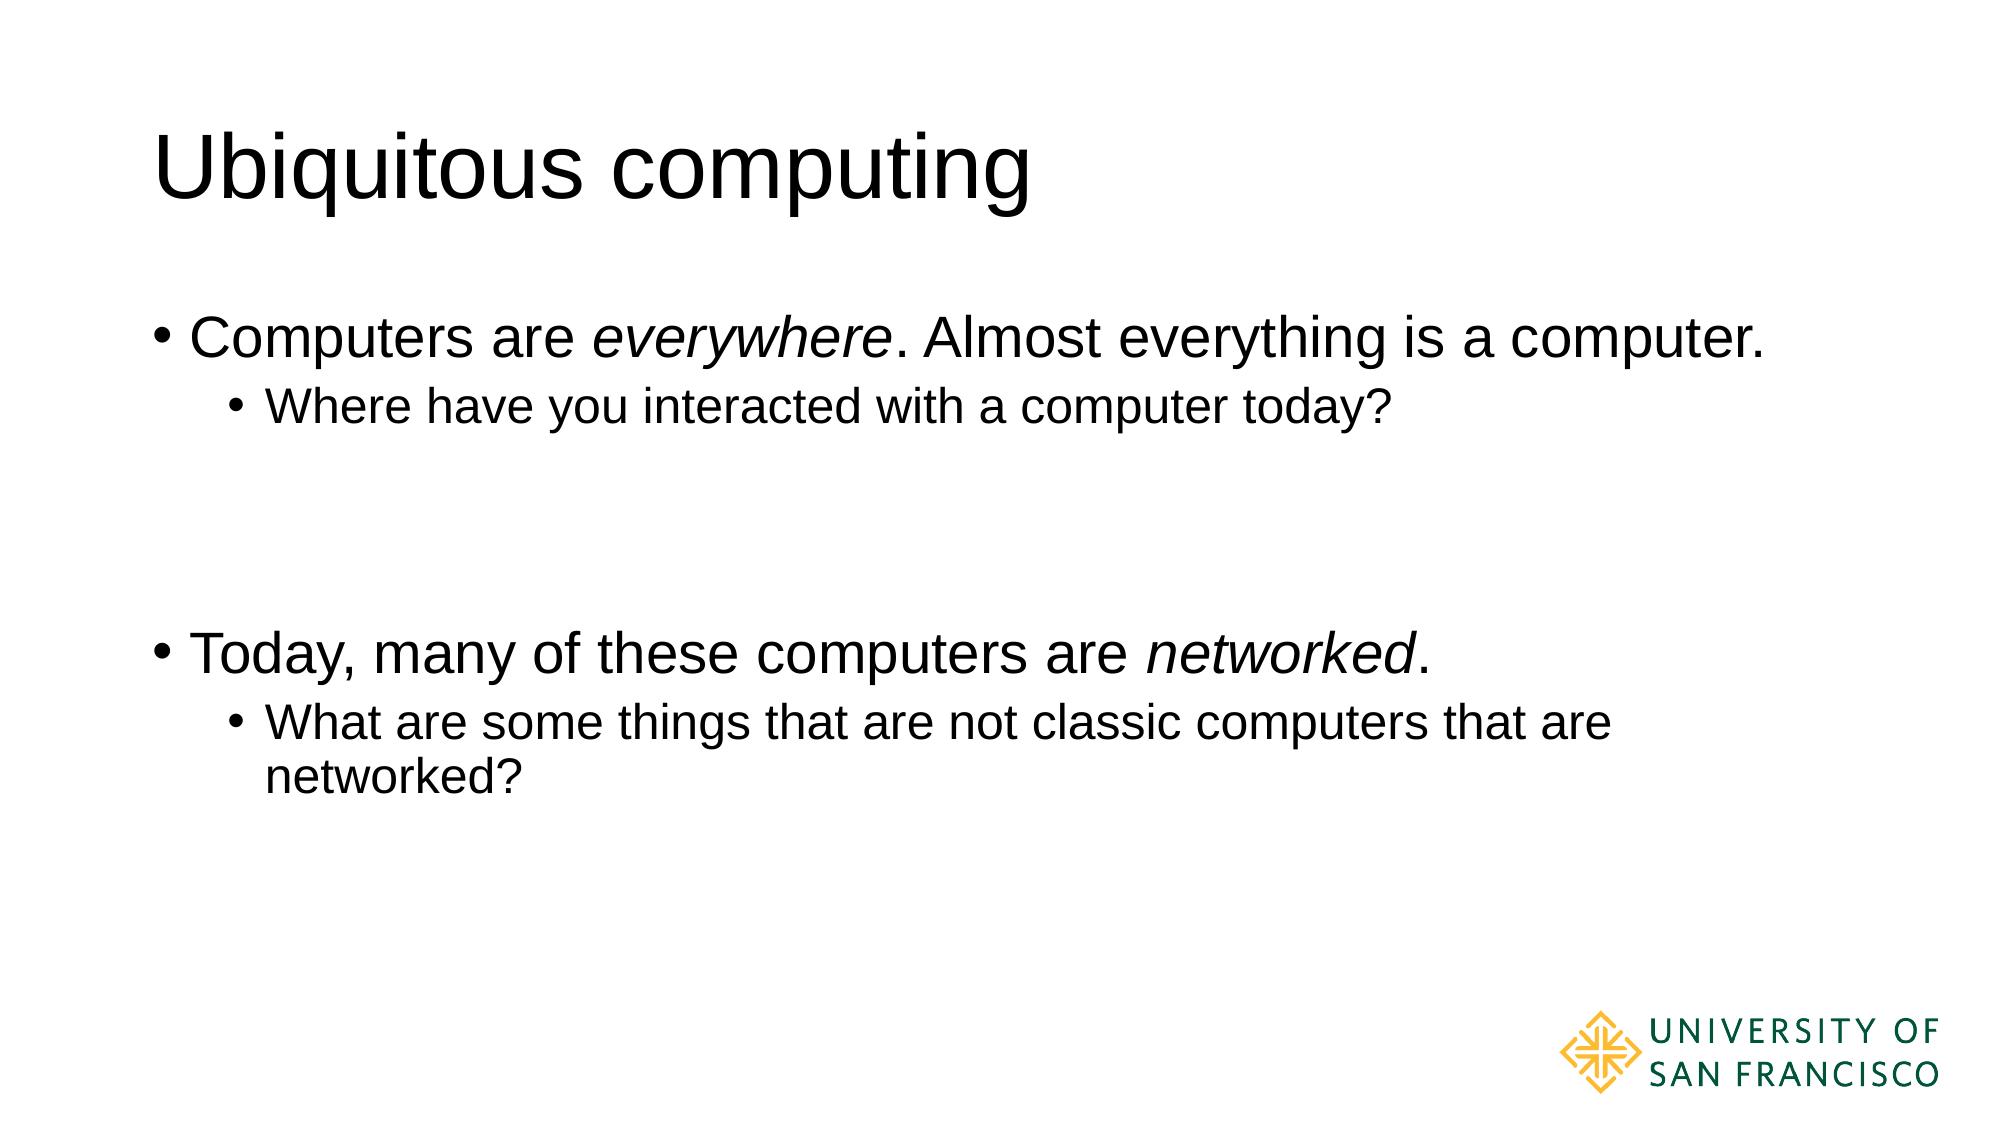

# Ubiquitous computing
Computers are everywhere. Almost everything is a computer.
Where have you interacted with a computer today?

Today, many of these computers are networked.
What are some things that are not classic computers that are networked?